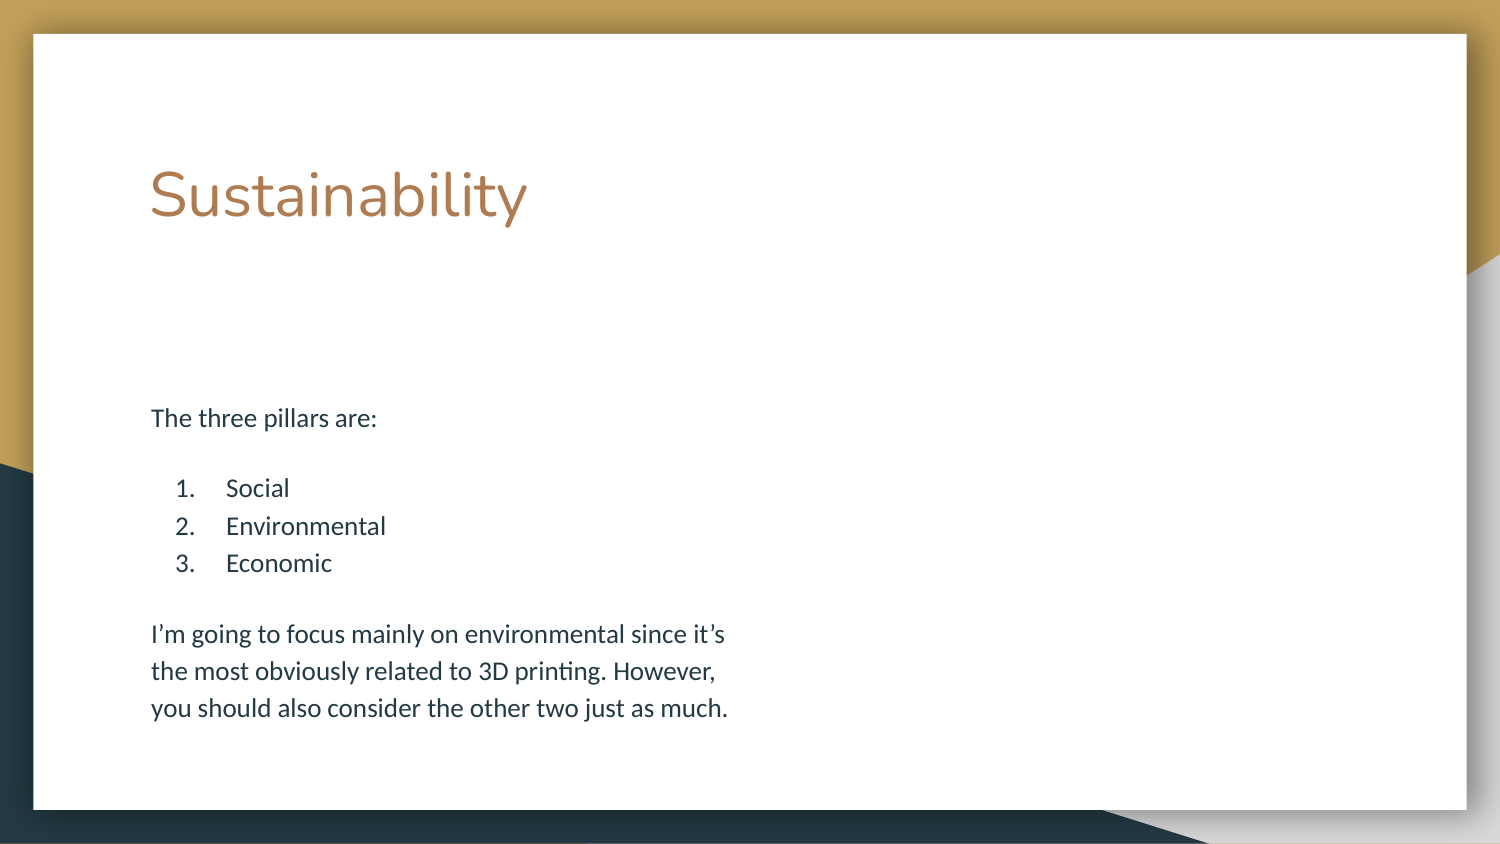

# Sustainability
The three pillars are:
Social
Environmental
Economic
I’m going to focus mainly on environmental since it’s the most obviously related to 3D printing. However, you should also consider the other two just as much.